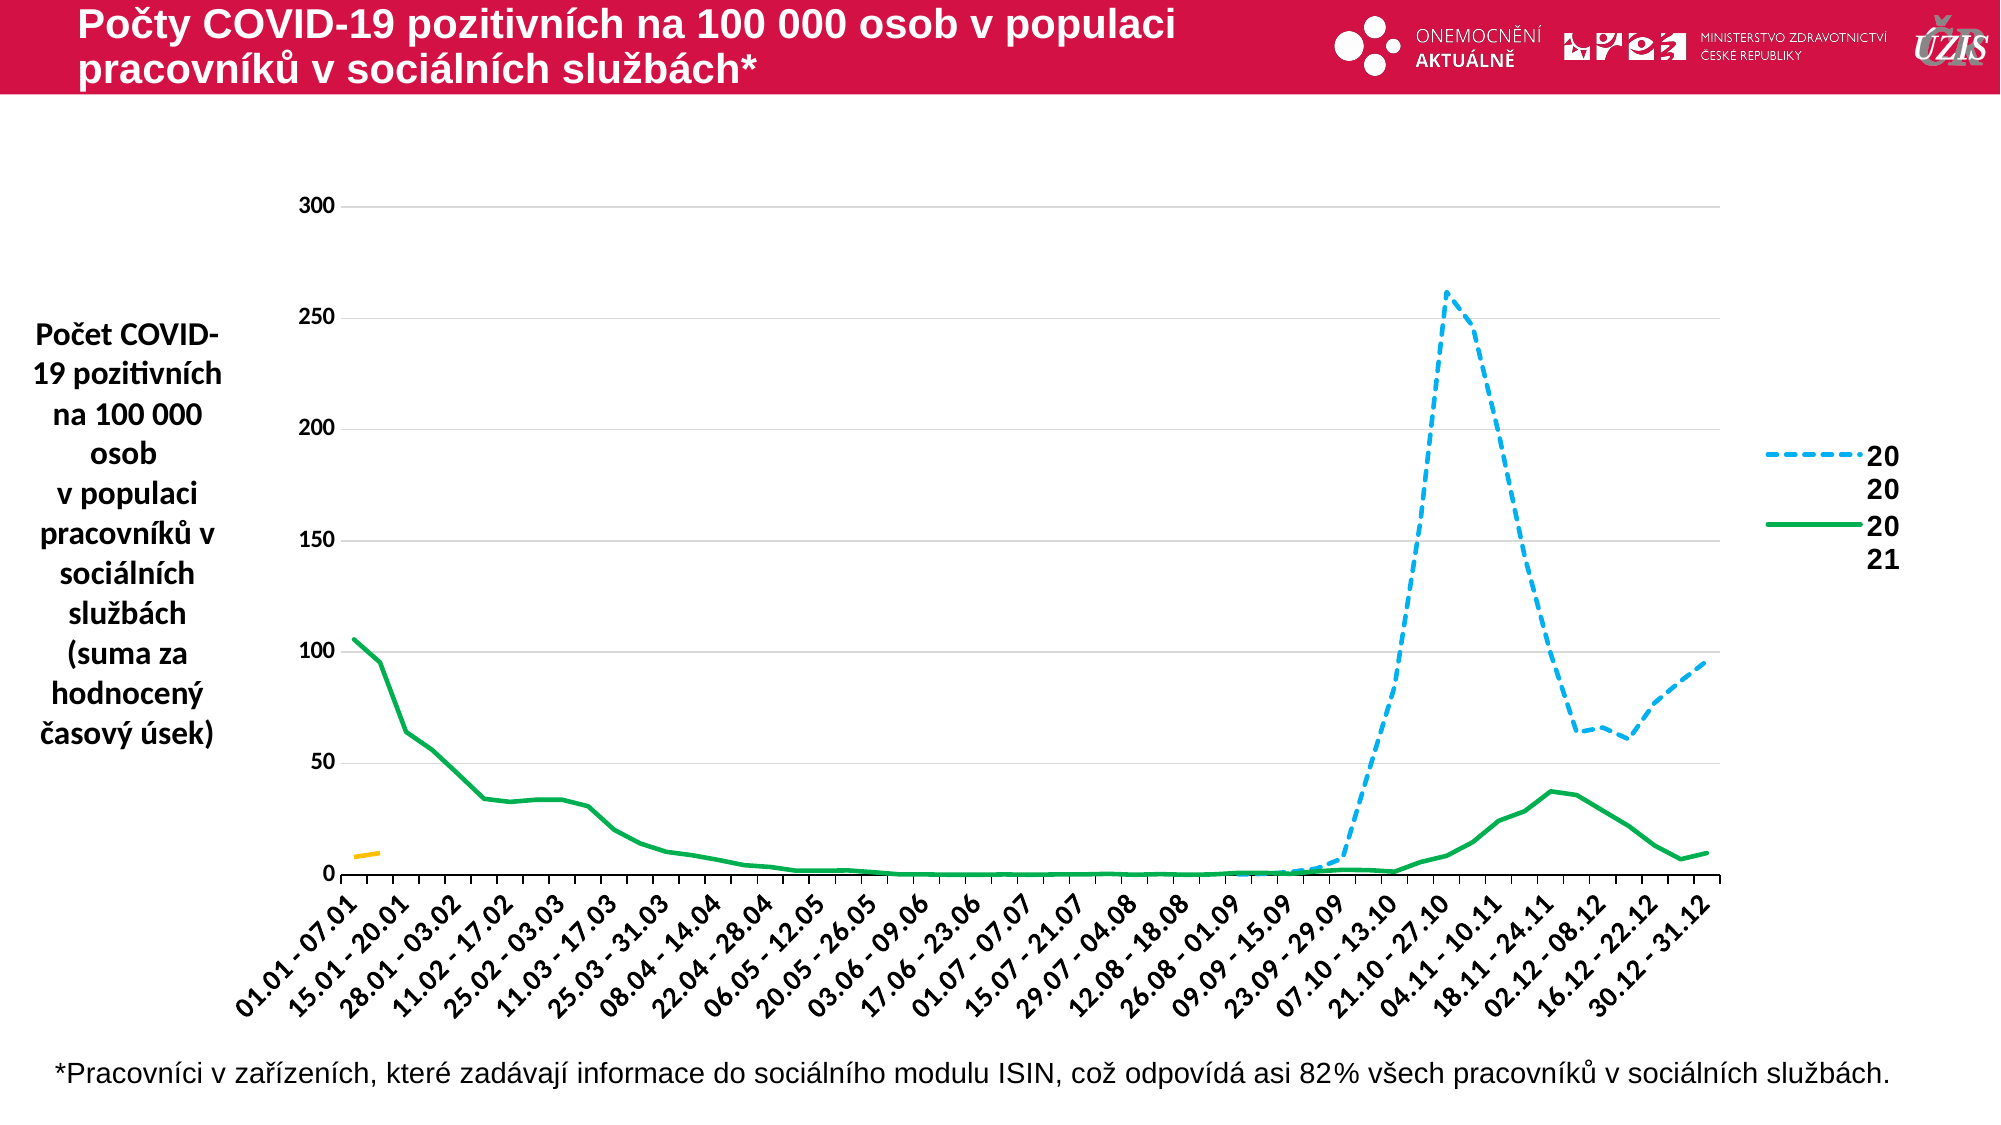

# Počty COVID-19 pozitivních na 100 000 osob v populaci pracovníků v sociálních službách*

### Chart

| Category | 2020 | 2021 | 2022 |
|---|---|---|---|
| 01.01 - 07.01 | None | 105.7066258 | 7.9384422 |
| 08.01 - 14.01 | None | 95.4005779 | 9.7489641 |
| 15.01 - 20.01 | None | 64.1806808 | None |
| 21.01 - 27.01 | None | 56.1261794 | None |
| 28.01 - 03.02 | None | 45.2630479 | None |
| 04.02 - 10.02 | None | 34.1213746 | None |
| 11.02 - 17.02 | None | 32.7286654 | None |
| 18.02 - 24.02 | None | 33.7035618 | None |
| 25.02 - 03.03 | None | 33.7035618 | None |
| 04.03 - 10.03 | None | 30.7788726 | None |
| 11.03 - 17.03 | None | 20.1942829 | None |
| 18.03 - 24.03 | None | 14.0663625 | None |
| 25.03 - 31.03 | None | 10.3060478 | None |
| 01.04 - 07.04 | None | 8.7740677 | None |
| 08.04 - 14.04 | None | 6.685004 | None |
| 15.04 - 21.04 | None | 4.3173984 | None |
| 22.04 - 28.04 | None | 3.4817729 | None |
| 29.04 - 05.05 | None | 1.8105219 | None |
| 06.05 - 12.05 | None | 1.8105219 | None |
| 13.05 - 19.05 | None | 1.9497928 | None |
| 20.05 - 26.05 | None | 1.1141673 | None |
| 27.05 - 02.06 | None | 0.1392709 | None |
| 03.06 - 09.06 | None | 0.1392709 | None |
| 10.06 - 16.06 | None | 0.0 | None |
| 17.06 - 23.06 | None | 0.0 | None |
| 24.06 - 30.06 | None | 0.1392709 | None |
| 01.07 - 07.07 | None | 0.0 | None |
| 08.07 - 14.07 | None | 0.1392709 | None |
| 15.07 - 21.07 | None | 0.1392709 | None |
| 22.07 - 28.07 | None | 0.4178127 | None |
| 29.07 - 04.08 | None | 0.0 | None |
| 05.08 - 11.08 | None | 0.2785418 | None |
| 12.08 - 18.08 | None | 0.0 | None |
| 19.08 - 25.08 | None | 0.1392709 | None |
| 26.08 - 01.09 | 0.1392709 | 0.8356255 | None |
| 02.09 - 08.09 | 0.4178127 | 0.8356255 | None |
| 09.09 - 15.09 | 1.2534382 | 0.4178127 | None |
| 16.09 - 22.09 | 2.7854183 | 1.53198 | None |
| 23.09 - 29.09 | 7.3813585 | 2.2283346 | None |
| 30.09 - 06.10 | 46.2379443 | 2.0890637 | None |
| 07.10 - 13.10 | 84.5374464 | 1.3927091 | None |
| 14.10 - 20.10 | 159.4651996 | 5.7101075 | None |
| 21.10 - 27.10 | 261.8293234 | 8.4955259 | None |
| 28.10 - 03.11 | 246.5095226 | 14.6234462 | None |
| 04.11 - 10.11 | 198.3217854 | 24.2331395 | None |
| 11.11 - 17.11 | 143.0312315 | 28.5505379 | None |
| 18.11 - 24.11 | 99.3001636 | 37.4638766 | None |
| 25.11 - 01.12 | 63.9253507 | 35.7926256 | None |
| 02.12 - 08.12 | 66.1536854 | 28.8290797 | None |
| 09.12 - 15.12 | 60.8613906 | 21.8655339 | None |
| 16.12 - 22.12 | 77.2953587 | 13.0914661 | None |
| 23.12 - 29.12 | 87.0443229 | 6.9635458 | None |
| 30.12 - 31.12 | 96.027297 | 9.7489641 | None |
Počet COVID-19 pozitivních na 100 000 osob  v populaci pracovníků v sociálních službách (suma za hodnocený časový úsek)
*Pracovníci v zařízeních, které zadávají informace do sociálního modulu ISIN, což odpovídá asi 82% všech pracovníků v sociálních službách.